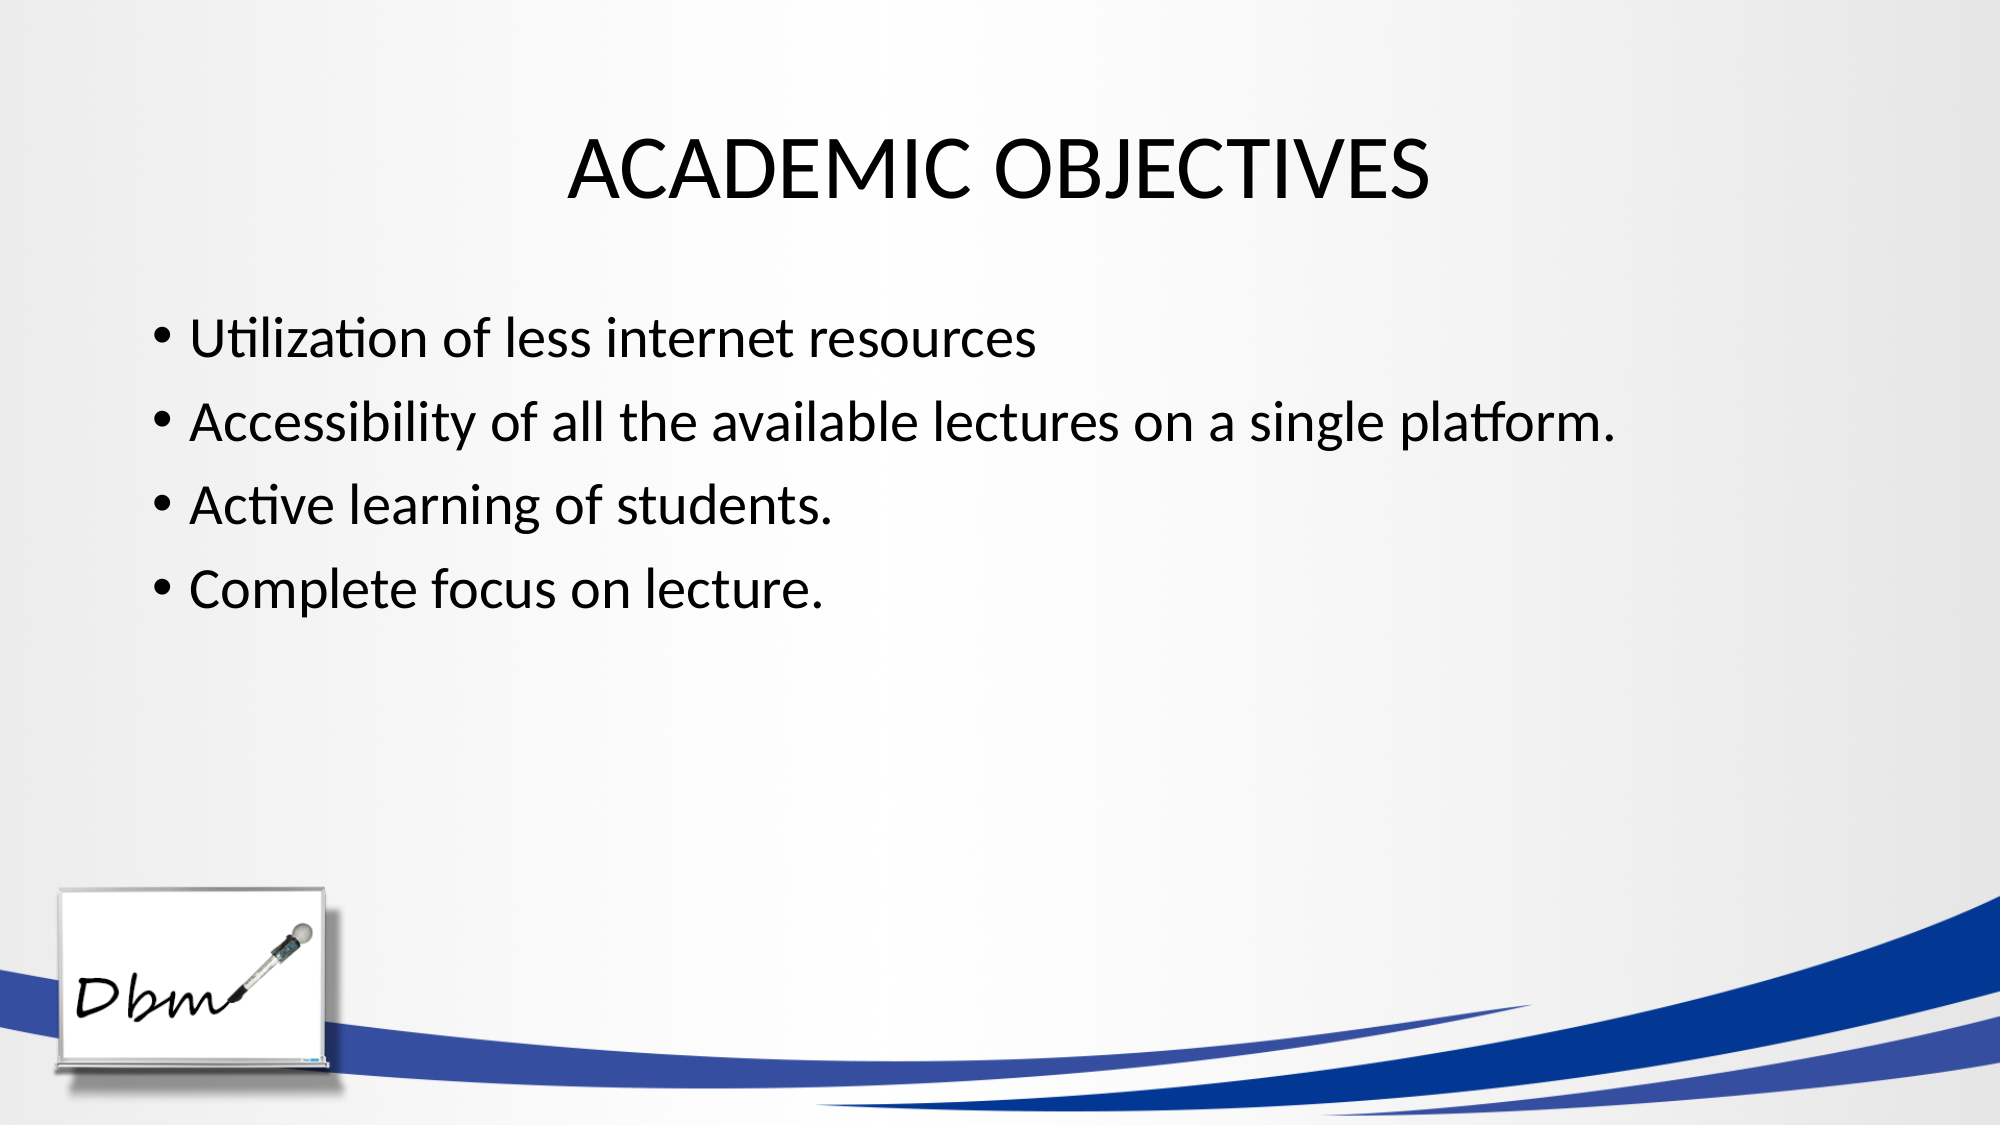

# ACADEMIC OBJECTIVES
Utilization of less internet resources
Accessibility of all the available lectures on a single platform.
Active learning of students.
Complete focus on lecture.